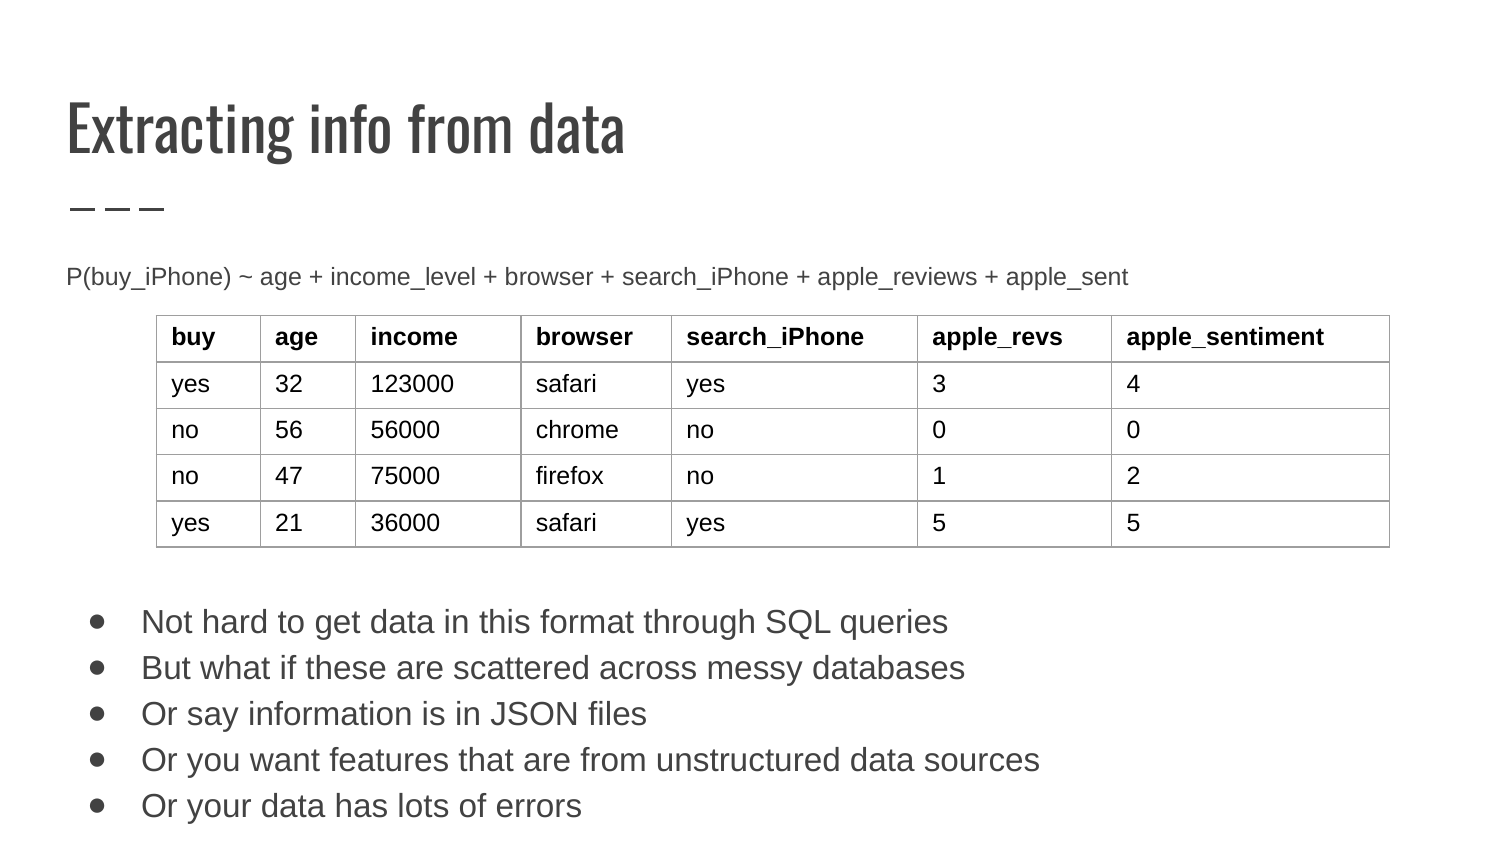

# Extracting info from data
P(buy_iPhone) ~ age + income_level + browser + search_iPhone + apple_reviews + apple_sent

Not hard to get data in this format through SQL queries
But what if these are scattered across messy databases
Or say information is in JSON files
Or you want features that are from unstructured data sources
Or your data has lots of errors

| buy | age | income | browser | search\_iPhone | apple\_revs | apple\_sentiment |
| --- | --- | --- | --- | --- | --- | --- |
| yes | 32 | 123000 | safari | yes | 3 | 4 |
| no | 56 | 56000 | chrome | no | 0 | 0 |
| no | 47 | 75000 | firefox | no | 1 | 2 |
| yes | 21 | 36000 | safari | yes | 5 | 5 |